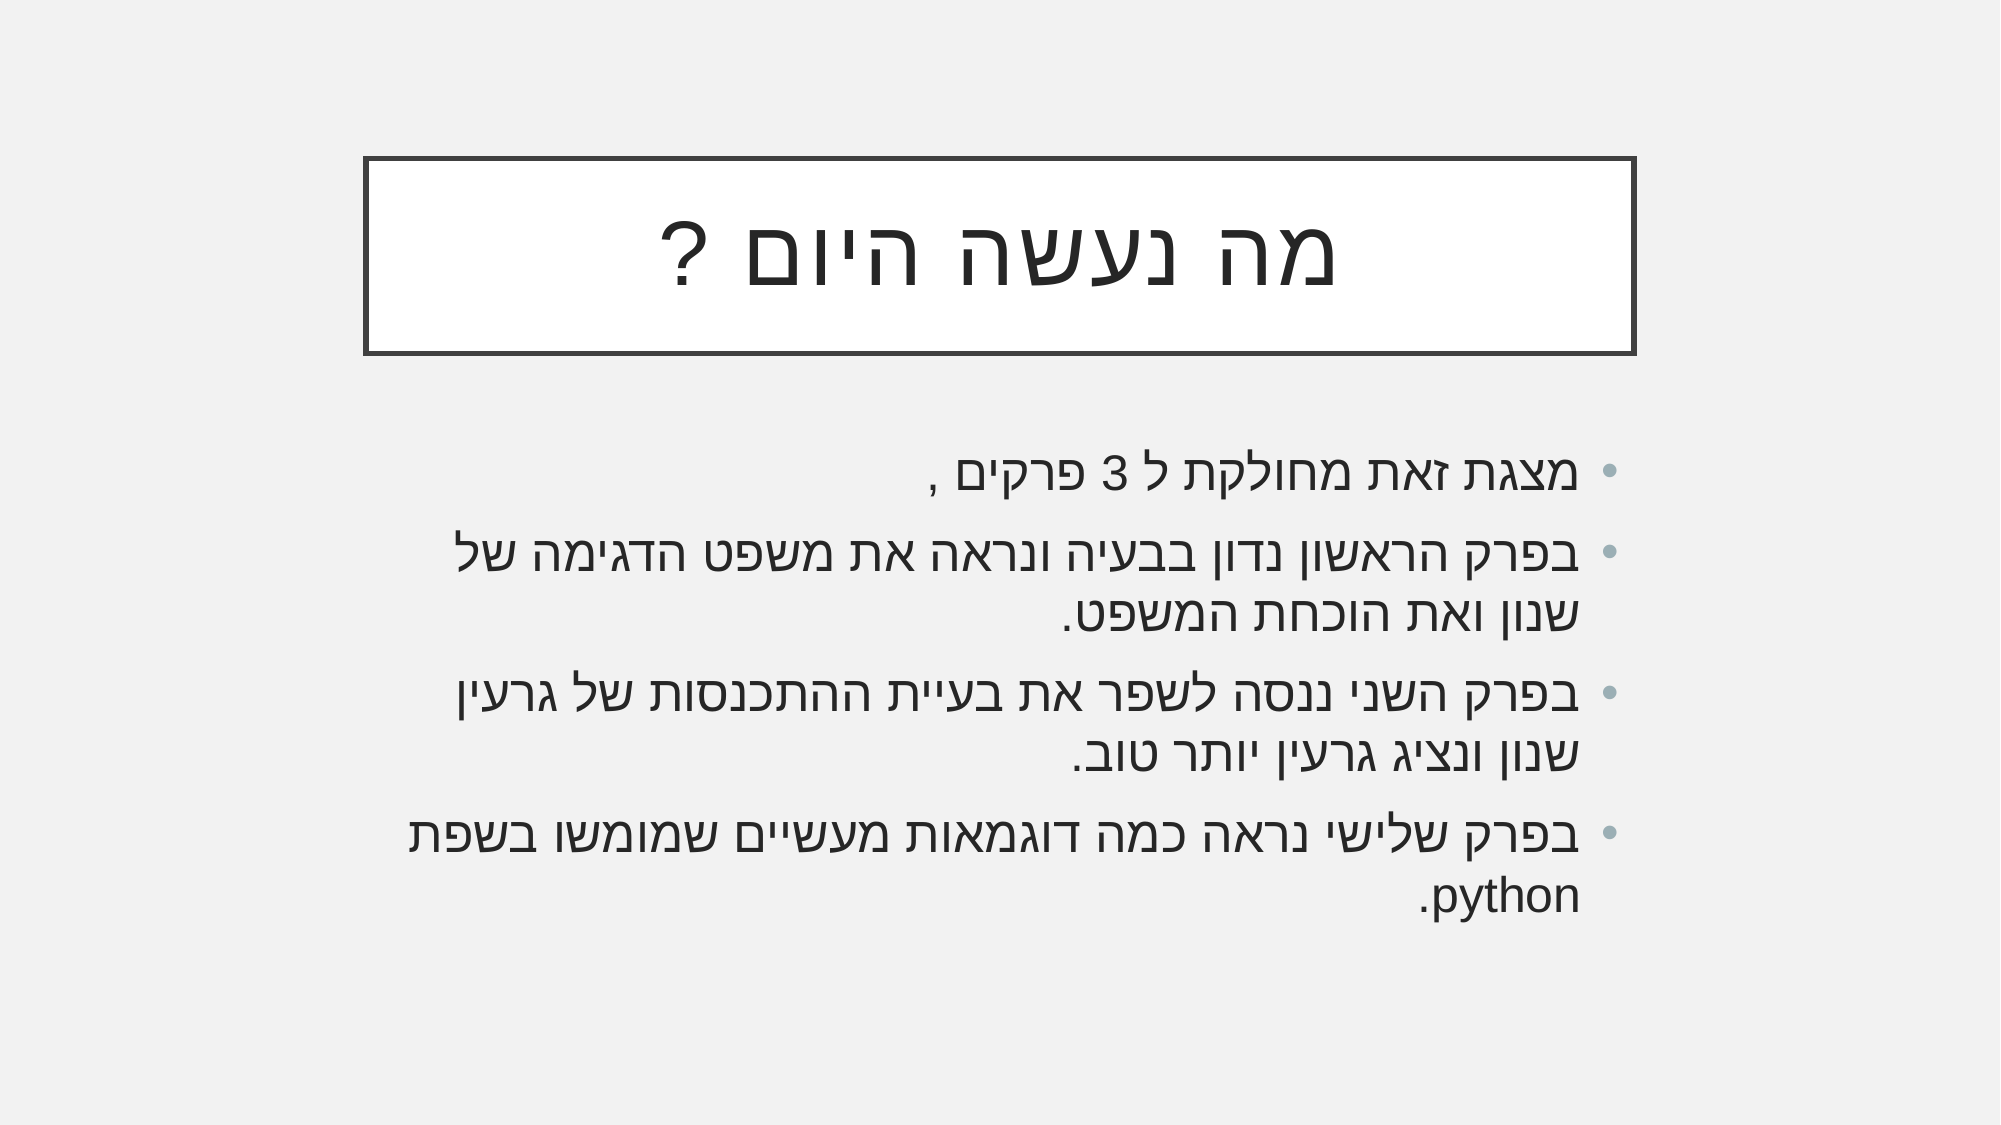

# מה נעשה היום ?
מצגת זאת מחולקת ל 3 פרקים ,
בפרק הראשון נדון בבעיה ונראה את משפט הדגימה של שנון ואת הוכחת המשפט.
בפרק השני ננסה לשפר את בעיית ההתכנסות של גרעין שנון ונציג גרעין יותר טוב.
בפרק שלישי נראה כמה דוגמאות מעשיים שמומשו בשפת python.